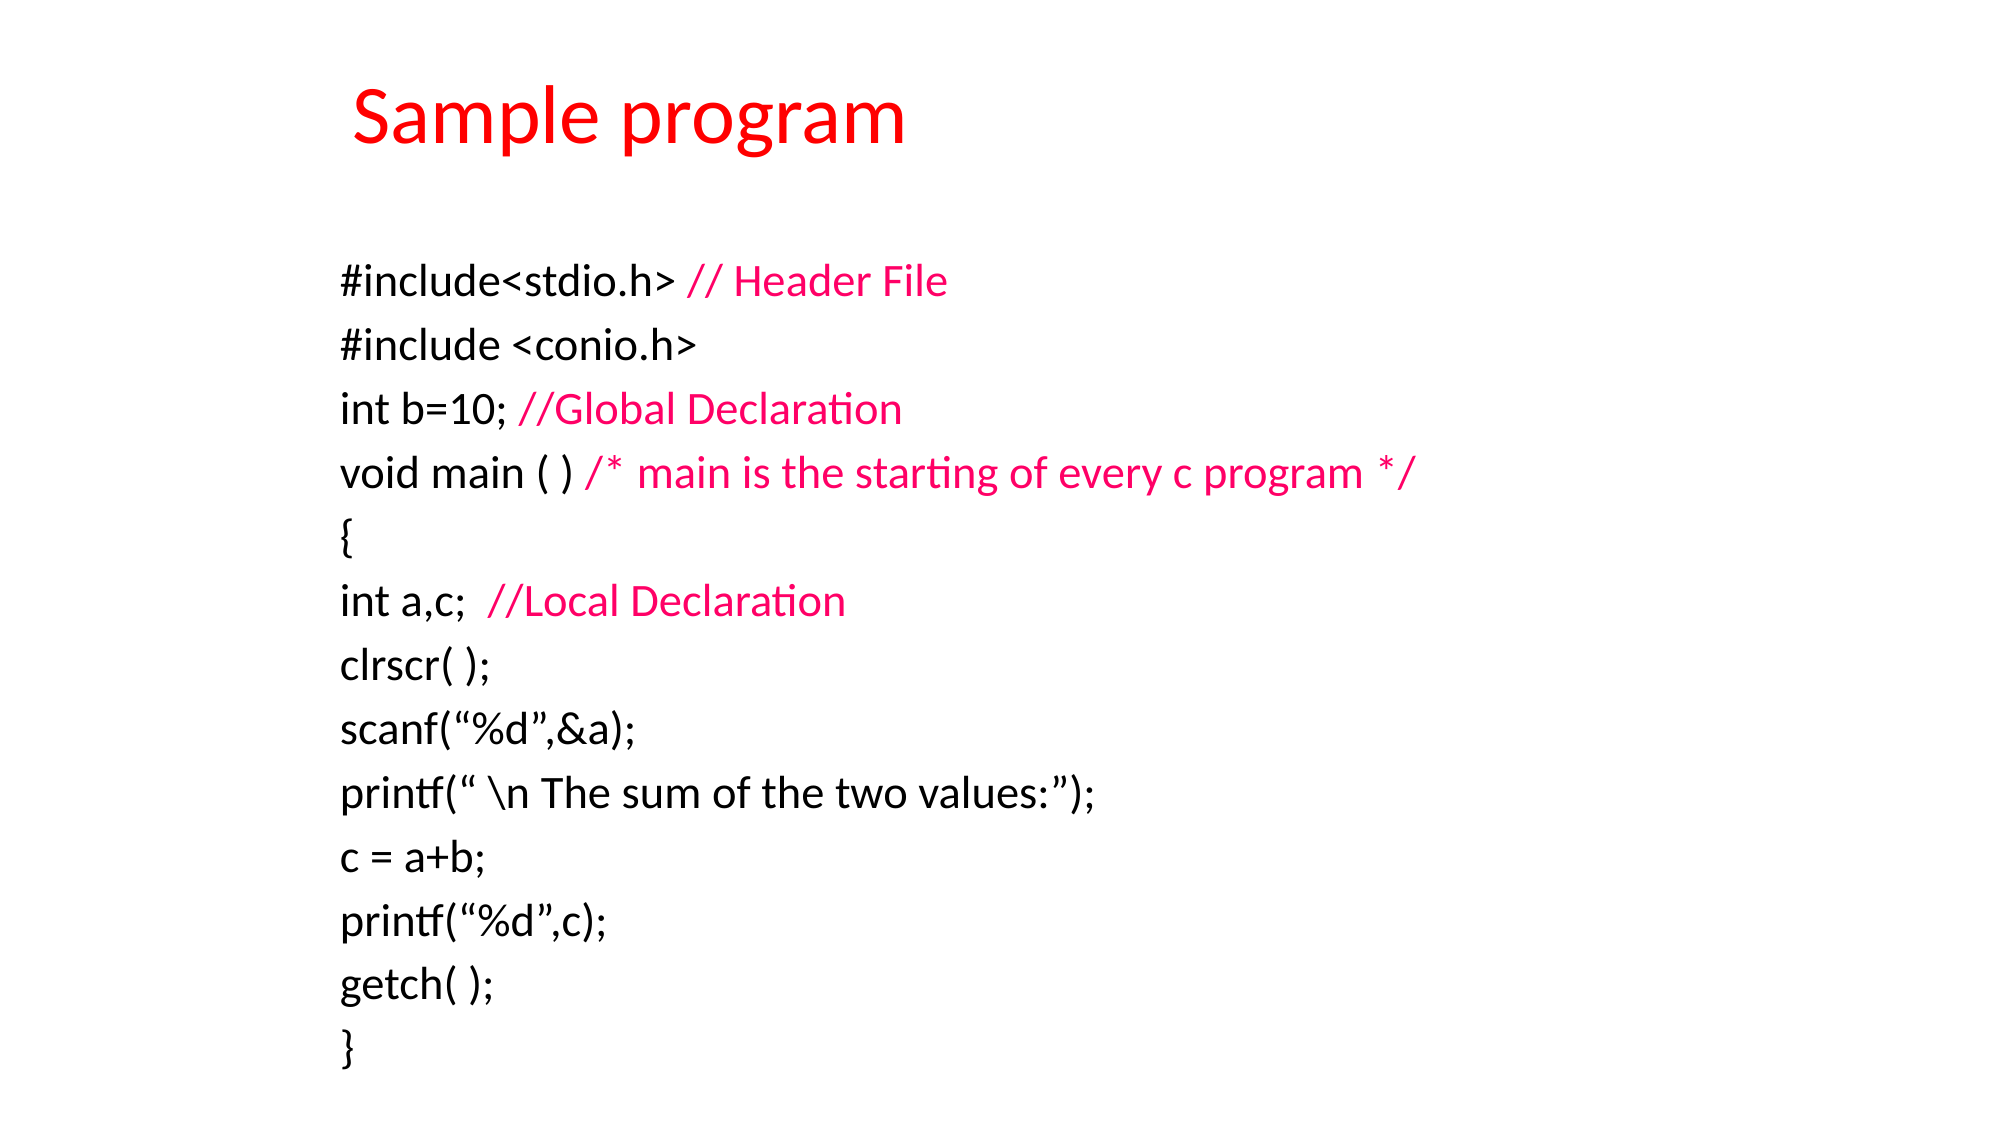

# Sample program

#include<stdio.h> // Header File
#include <conio.h>
int b=10; //Global Declaration
void main ( ) /* main is the starting of every c program */
{
int a,c;  //Local Declaration
clrscr( );
scanf(“%d”,&a);
printf(“ \n The sum of the two values:”);
c = a+b;
printf(“%d”,c);
getch( );
}